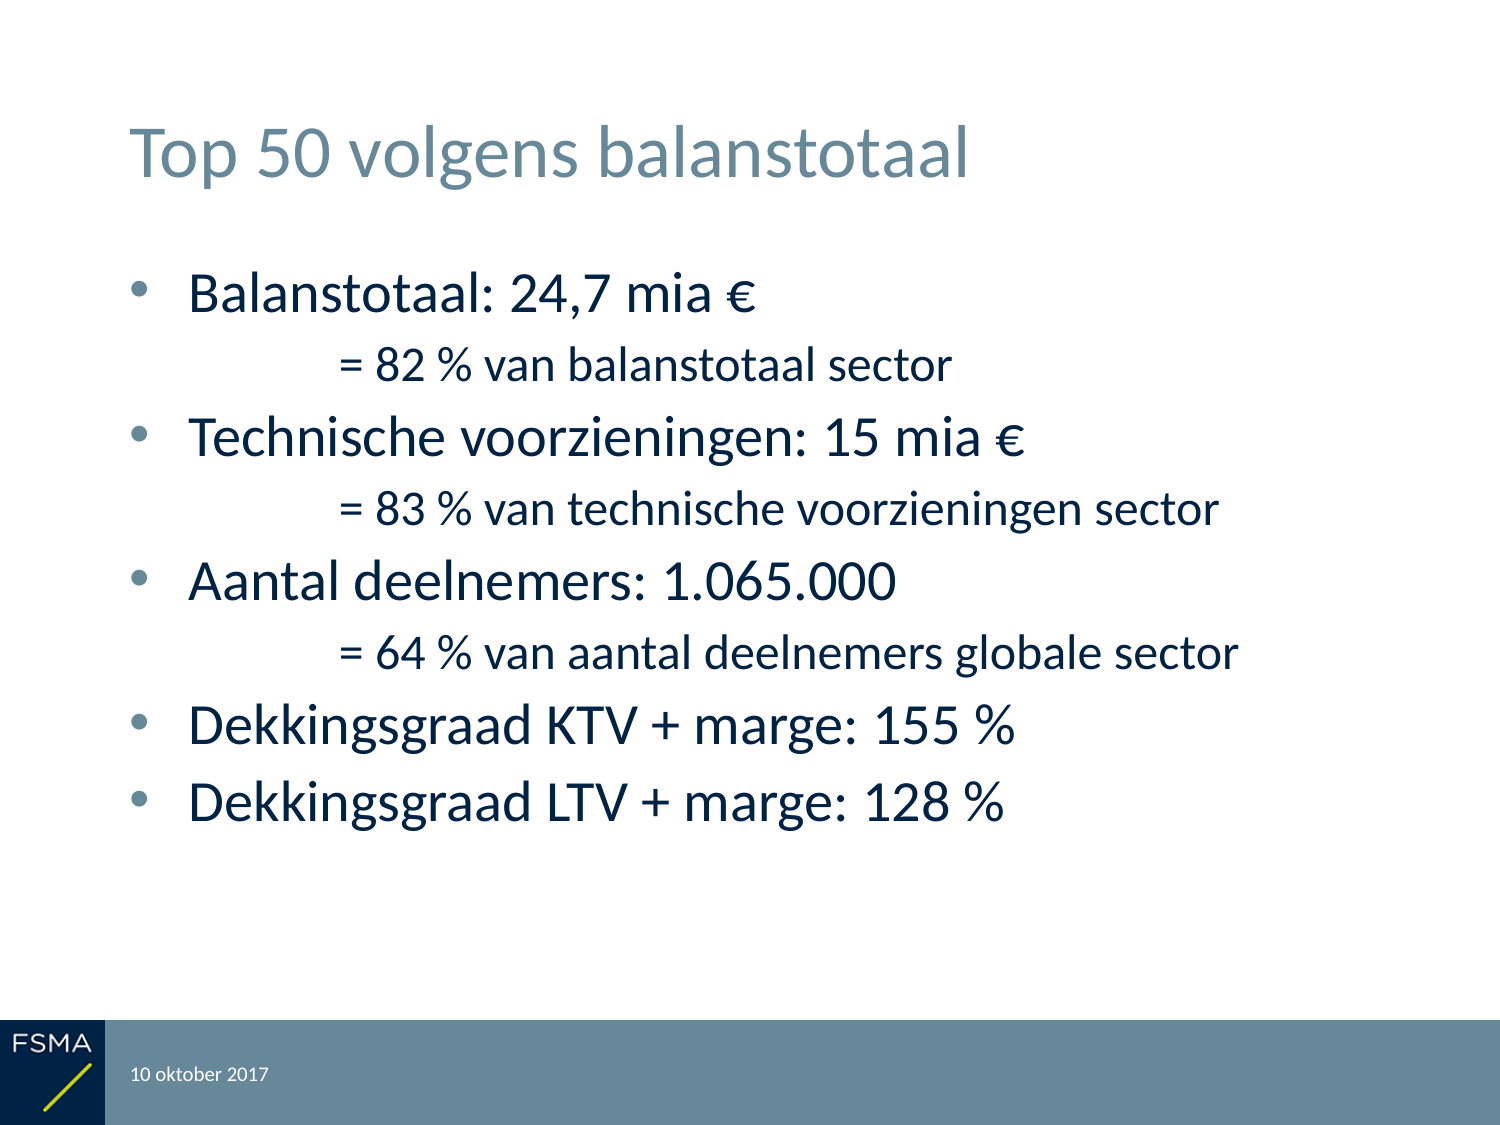

# Top 50 volgens balanstotaal
Balanstotaal: 24,7 mia €
	= 82 % van balanstotaal sector
Technische voorzieningen: 15 mia €
	= 83 % van technische voorzieningen sector
Aantal deelnemers: 1.065.000
	= 64 % van aantal deelnemers globale sector
Dekkingsgraad KTV + marge: 155 %
Dekkingsgraad LTV + marge: 128 %
10 oktober 2017
Rapportering over het boekjaar 2016
10